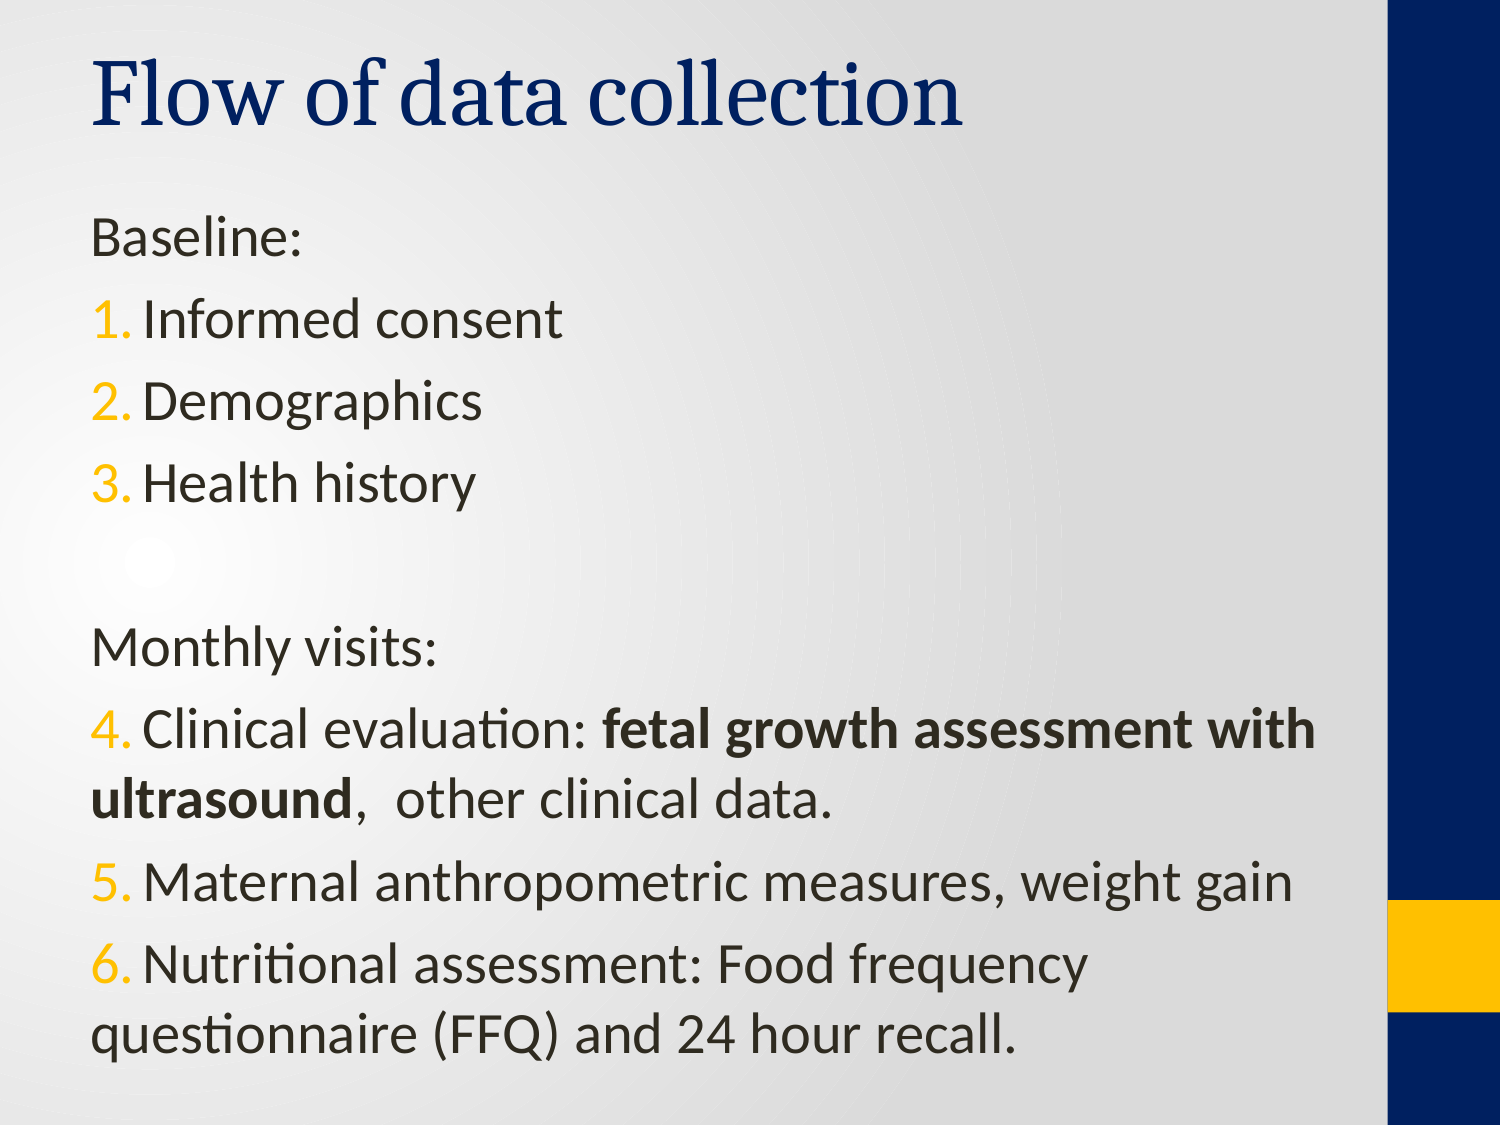

# Flow of data collection
Baseline:
 Informed consent
 Demographics
 Health history

Monthly visits:
 Clinical evaluation: fetal growth assessment with ultrasound,  other clinical data.
 Maternal anthropometric measures, weight gain
 Nutritional assessment: Food frequency questionnaire (FFQ) and 24 hour recall.